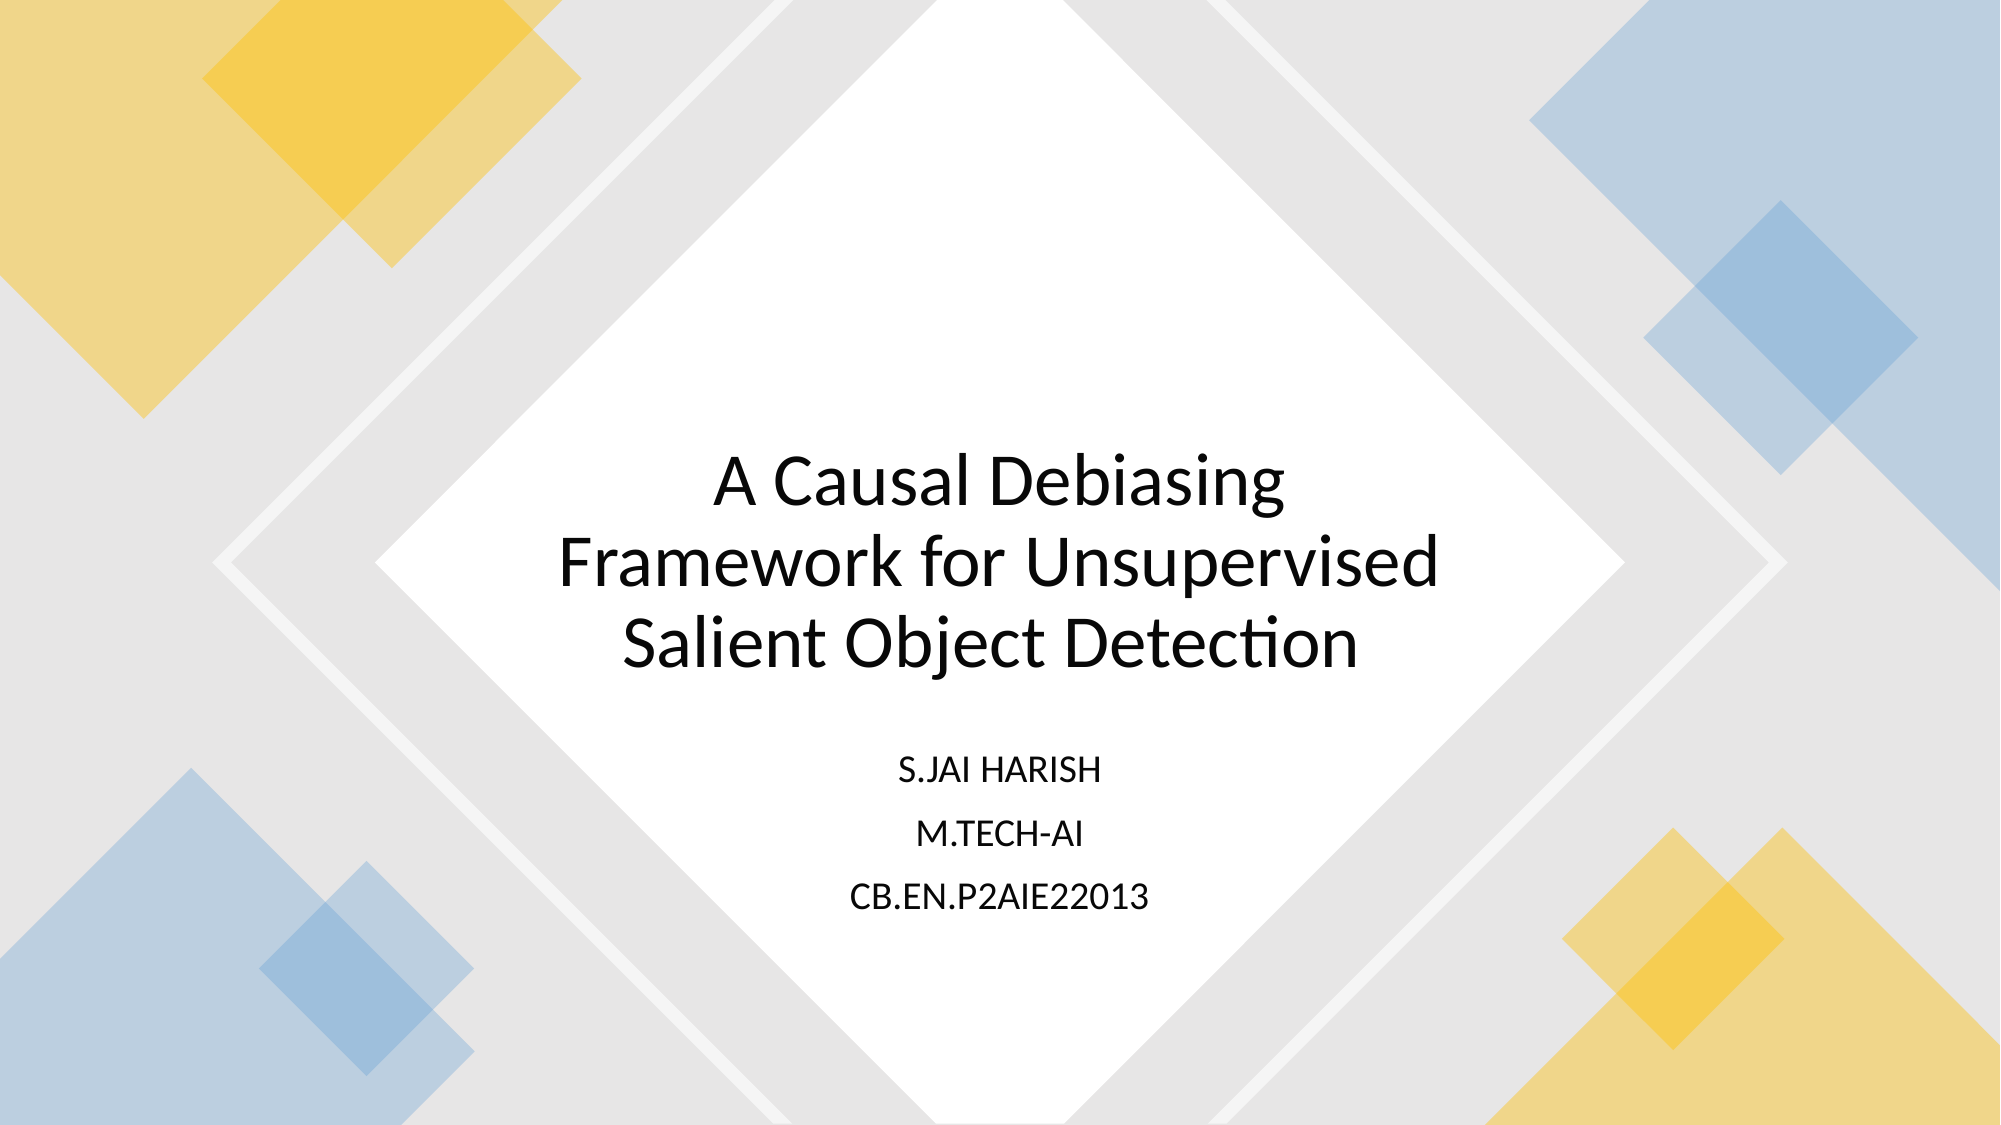

# A Causal Debiasing Framework for Unsupervised Salient Object Detection
S.JAI HARISH
M.TECH-AI
CB.EN.P2AIE22013